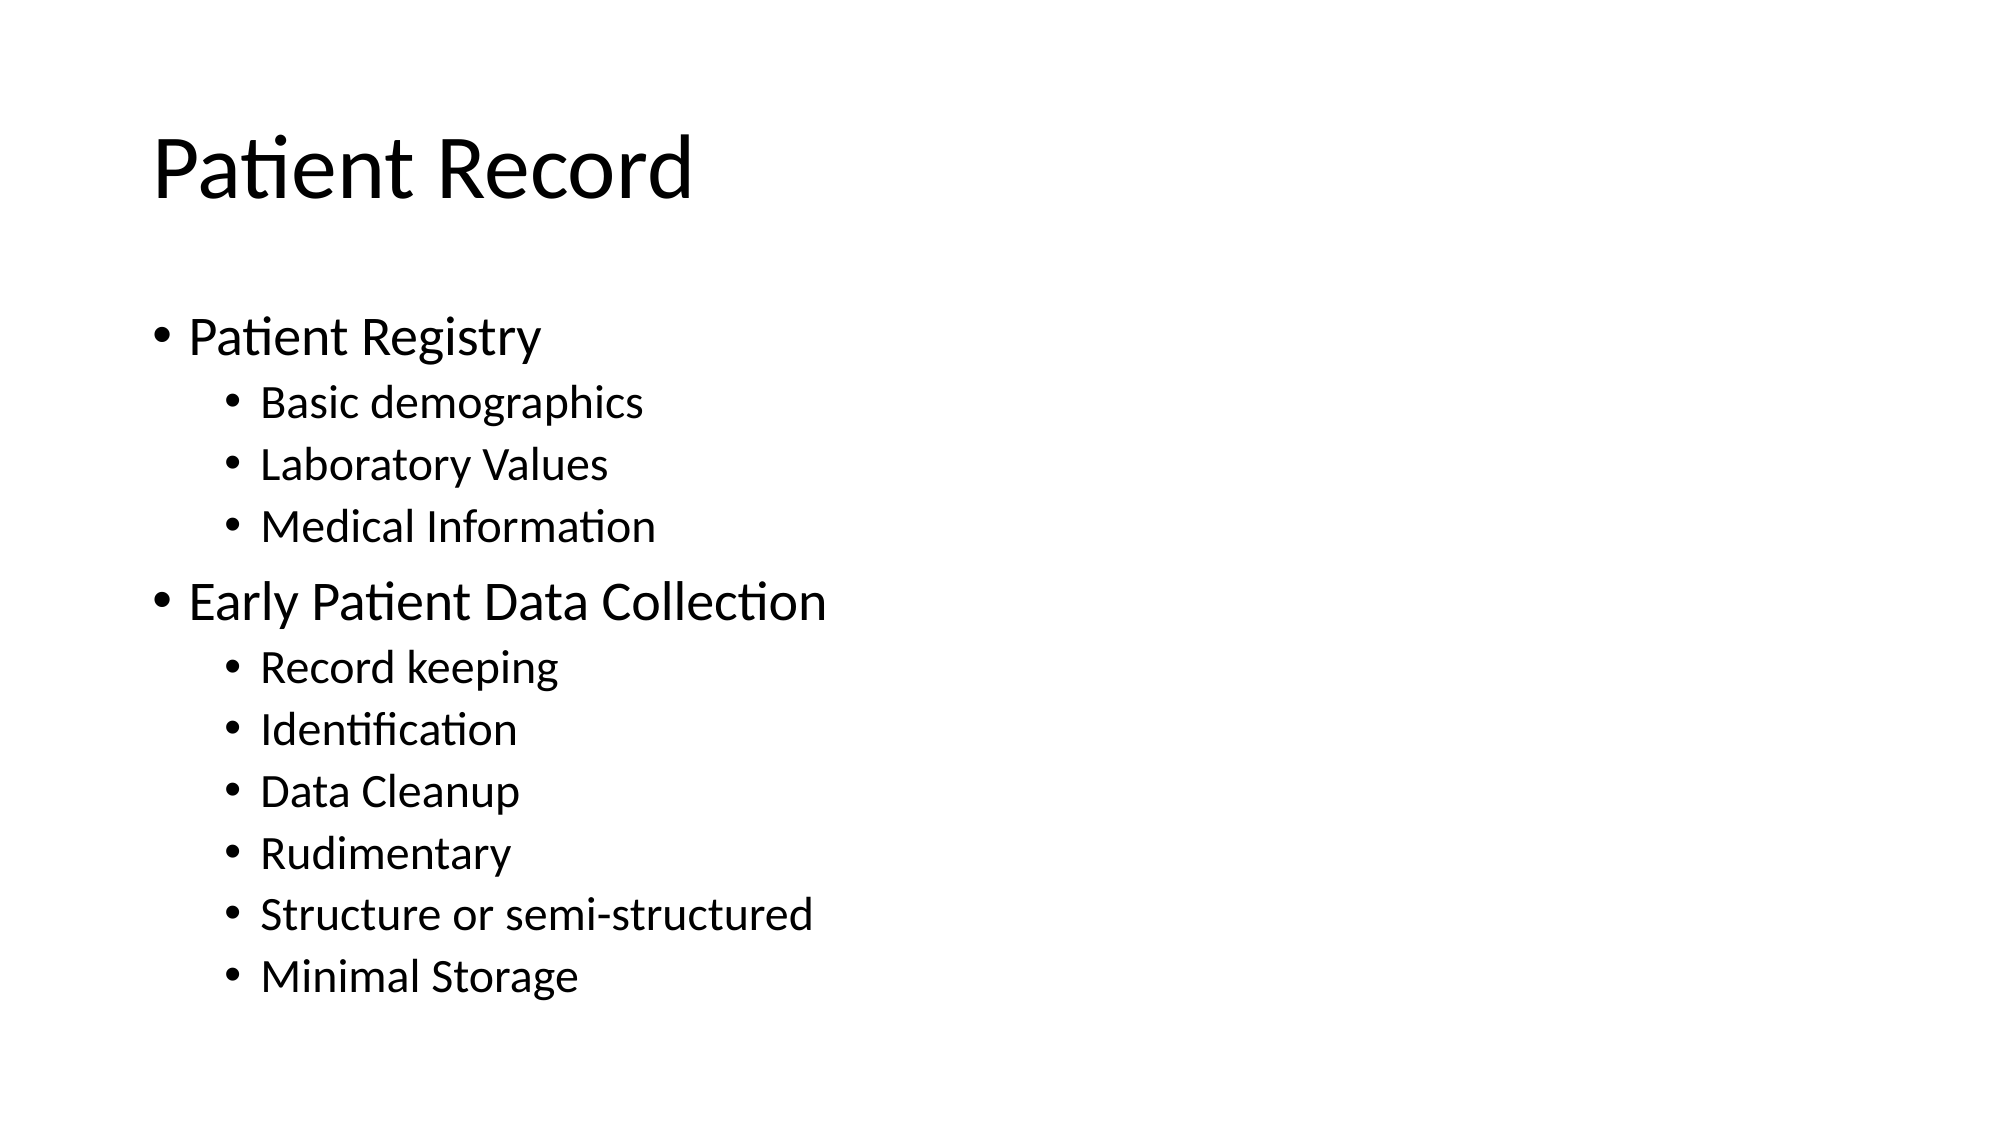

# Patient Record
Patient Registry
Basic demographics
Laboratory Values
Medical Information
Early Patient Data Collection
Record keeping
Identification
Data Cleanup
Rudimentary
Structure or semi-structured
Minimal Storage